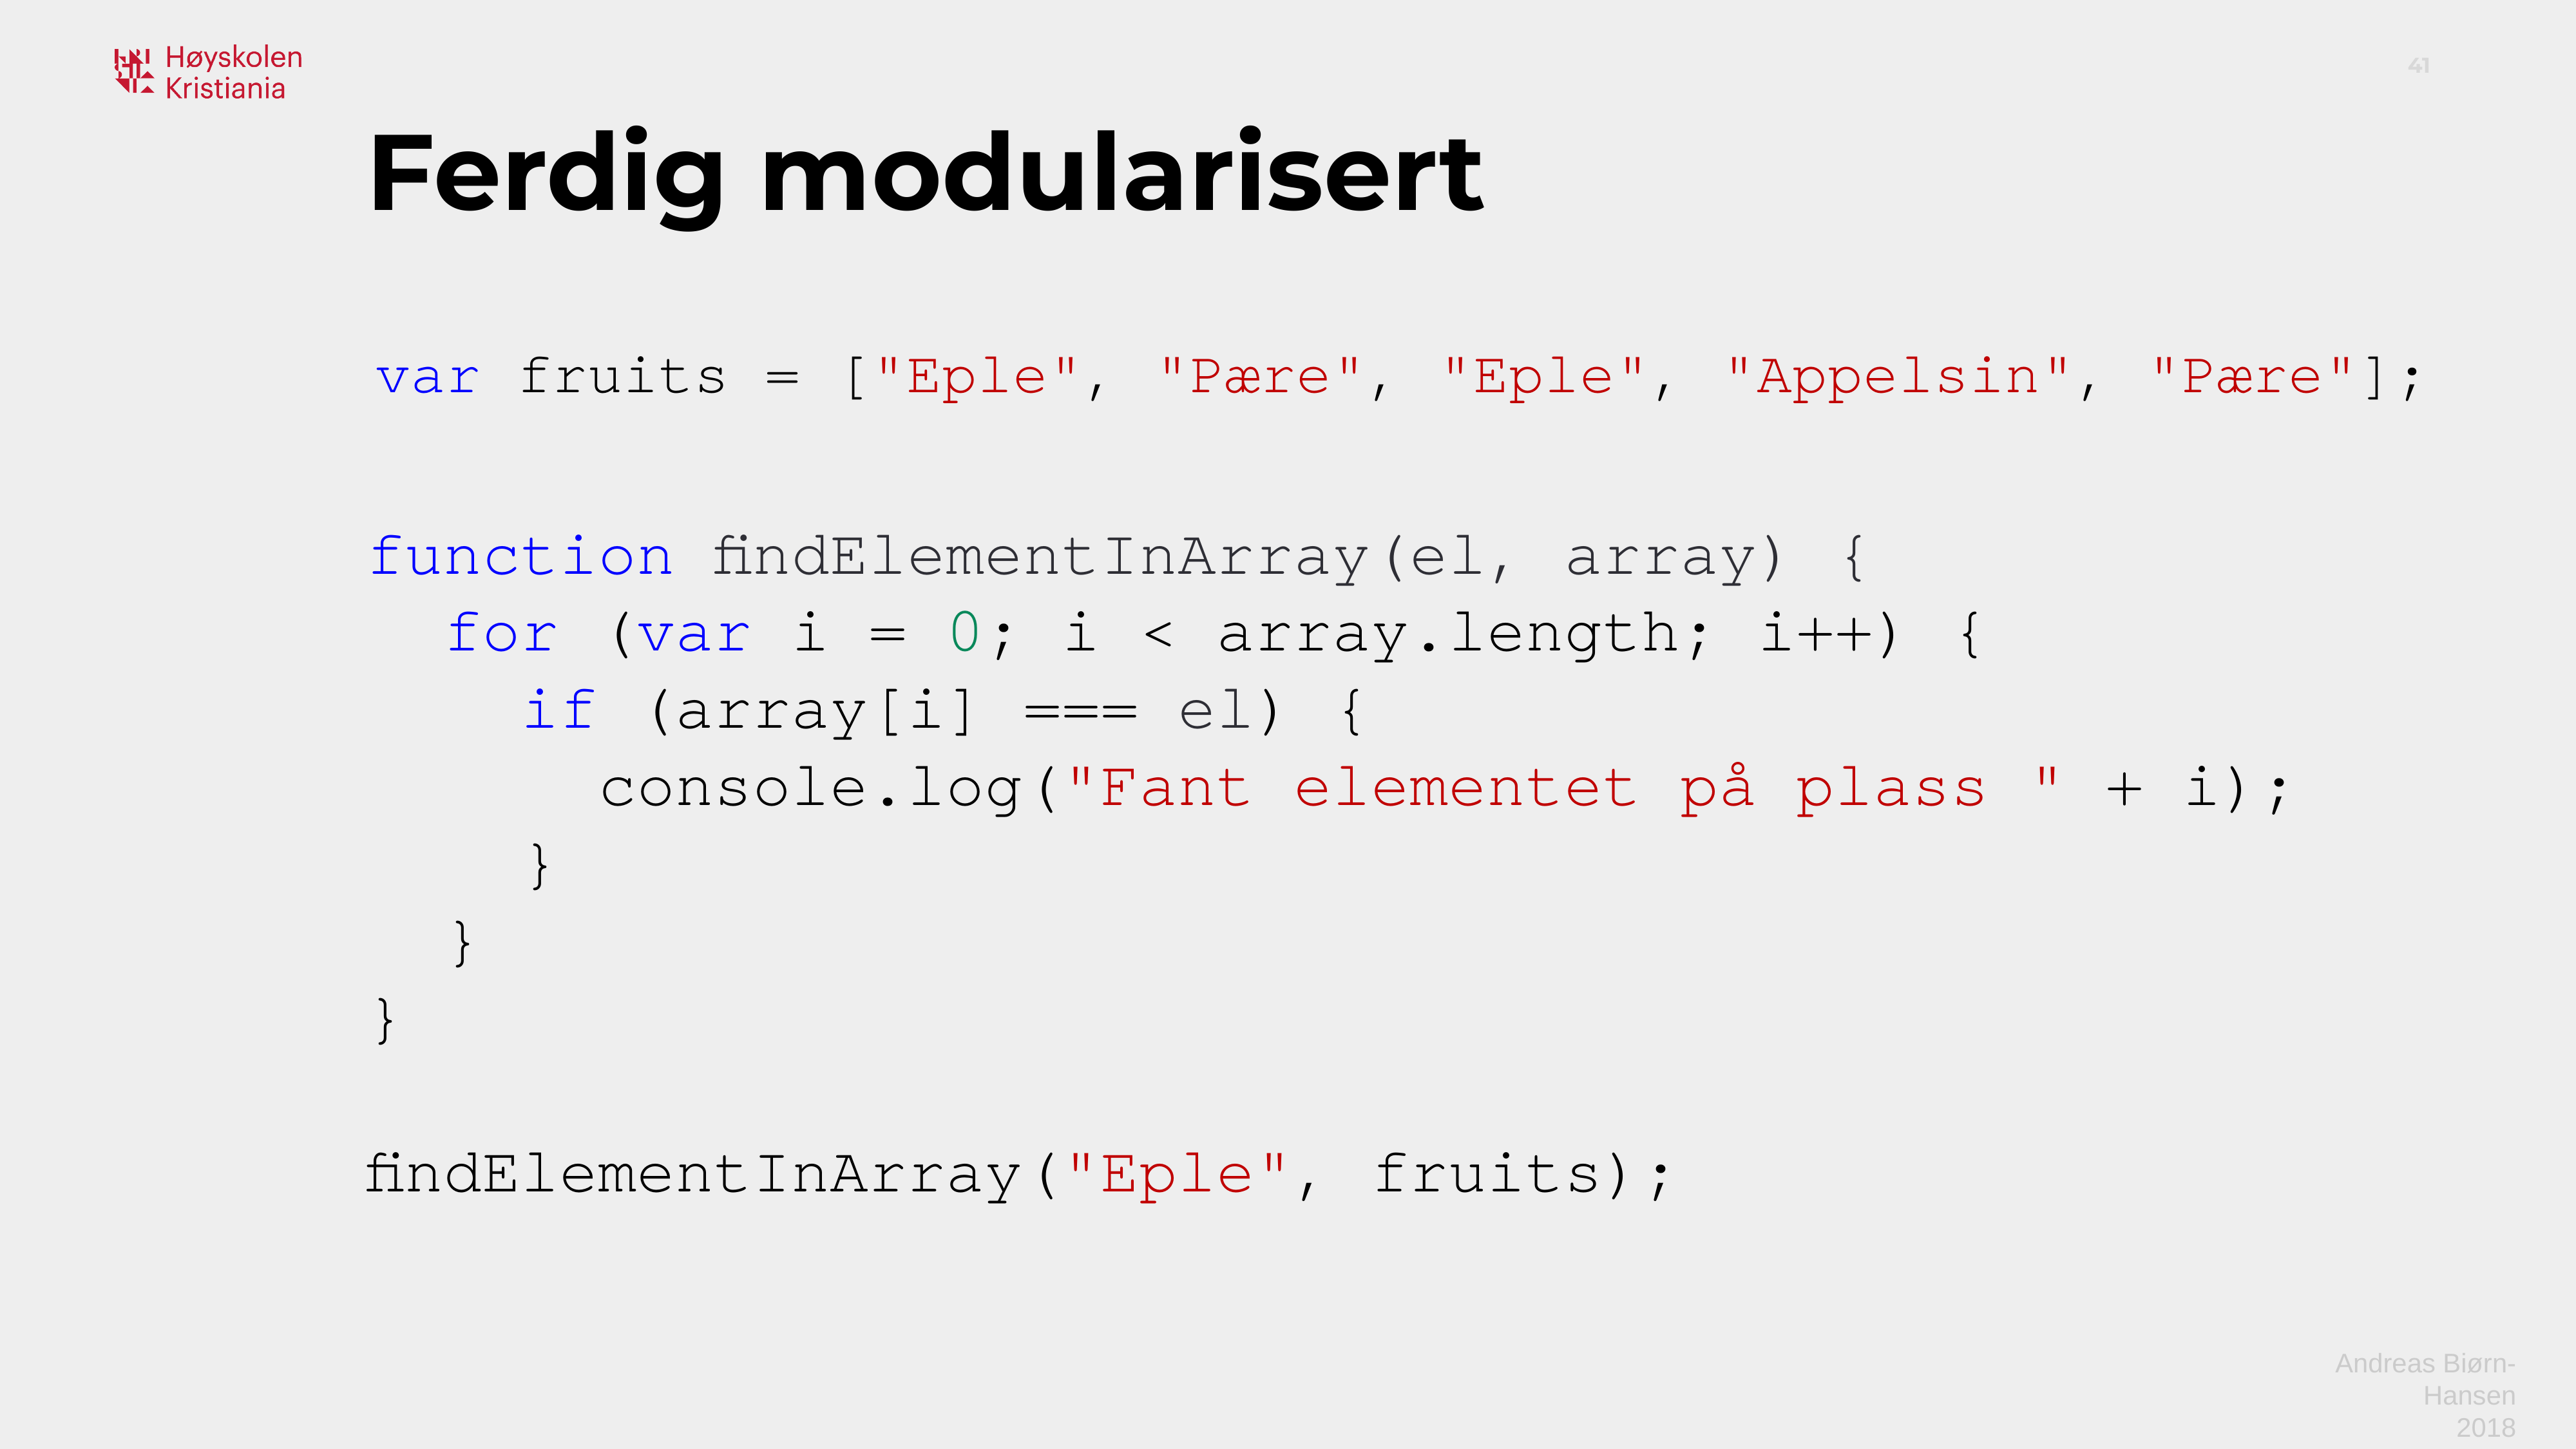

Ferdig modularisert
var fruits = ["Eple", "Pære", "Eple", "Appelsin", "Pære"];
function findElementInArray(el, array) {
  for (var i = 0; i < array.length; i++) {
    if (array[i] === el) {
      console.log("Fant elementet på plass " + i);
    }
  }
}

findElementInArray("Eple", fruits);